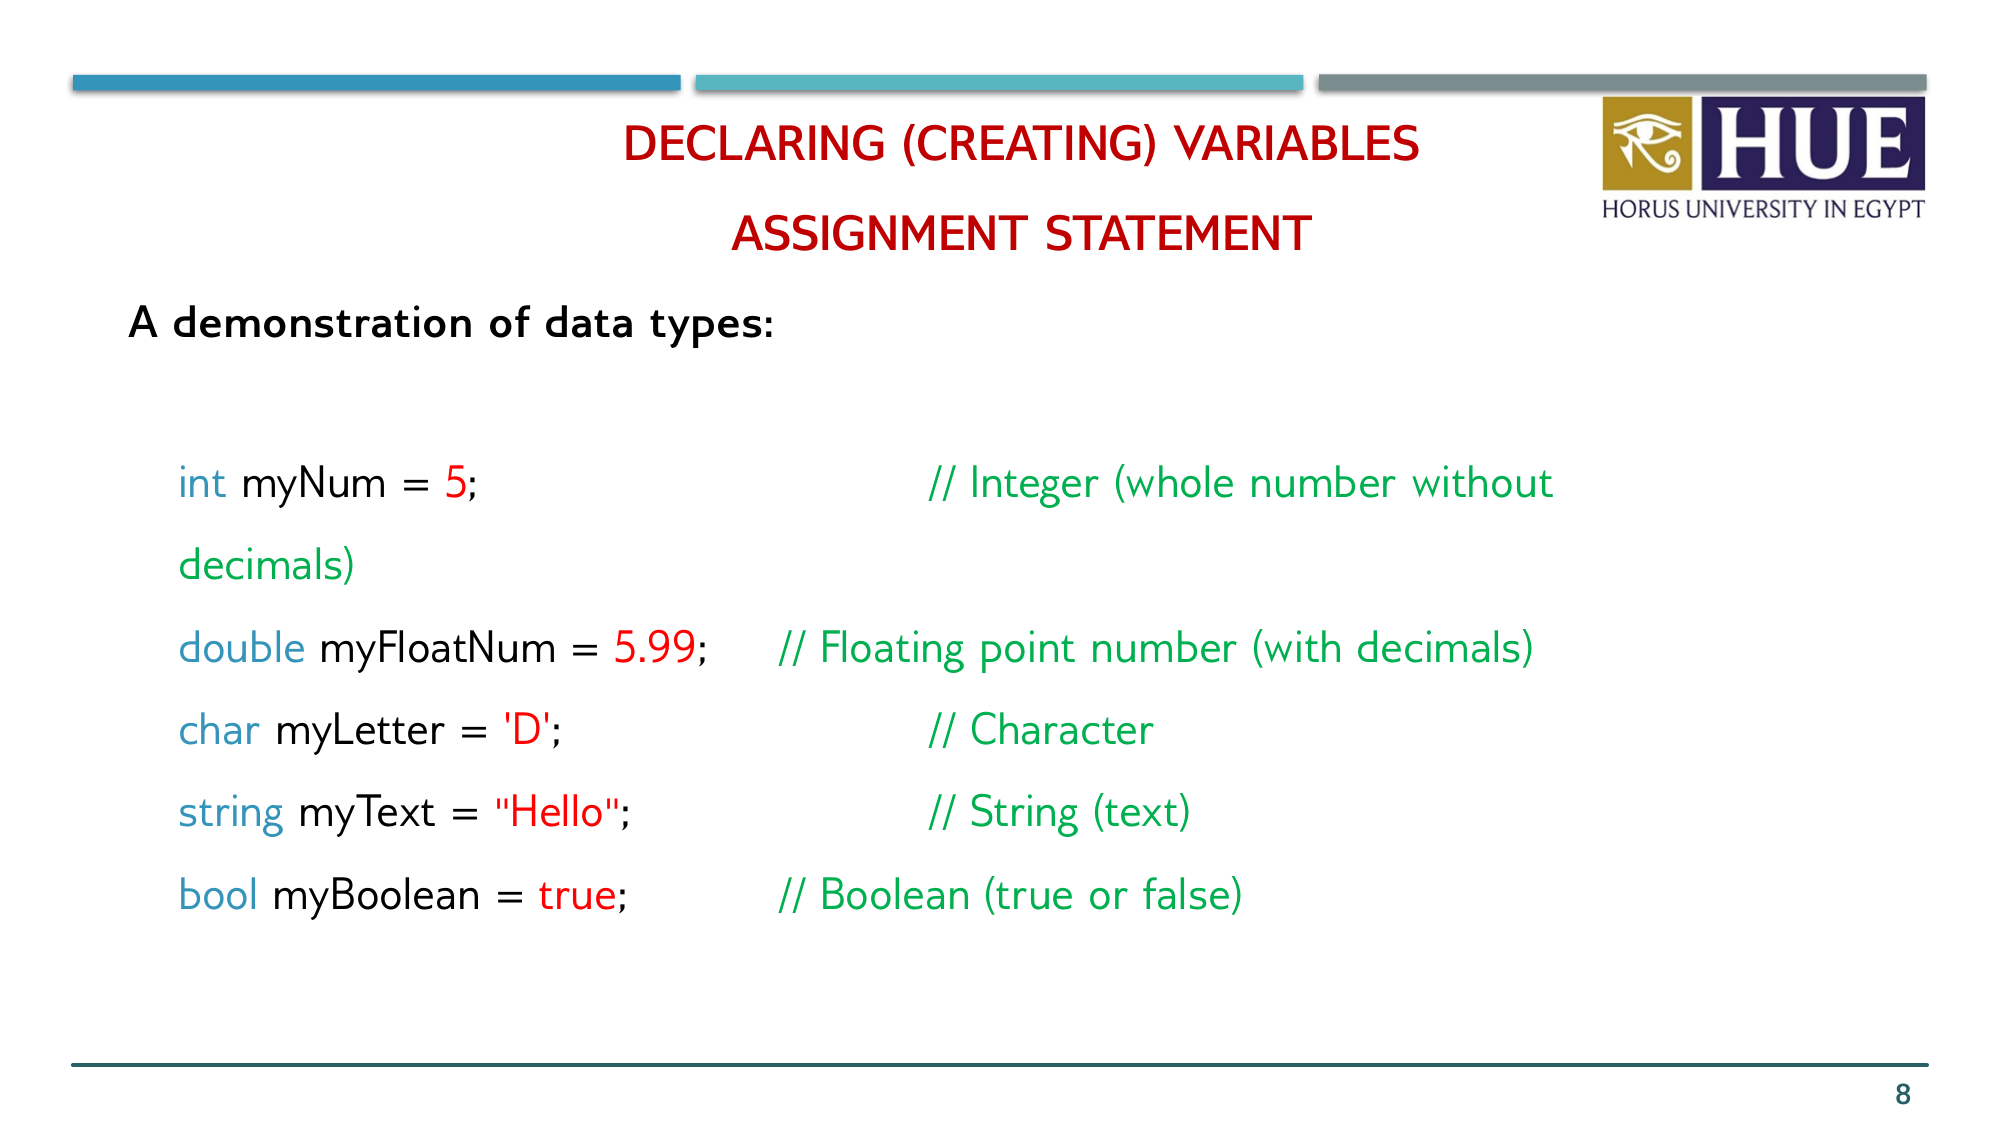

Declaring (Creating) Variables
Assignment statement
A demonstration of data types:
int myNum = 5;               	 	// Integer (whole number without decimals)
double myFloatNum = 5.99;     	// Floating point number (with decimals)
char myLetter = 'D';        	 	// Character
string myText = "Hello";     	 	// String (text)
bool myBoolean = true;       	// Boolean (true or false)
8